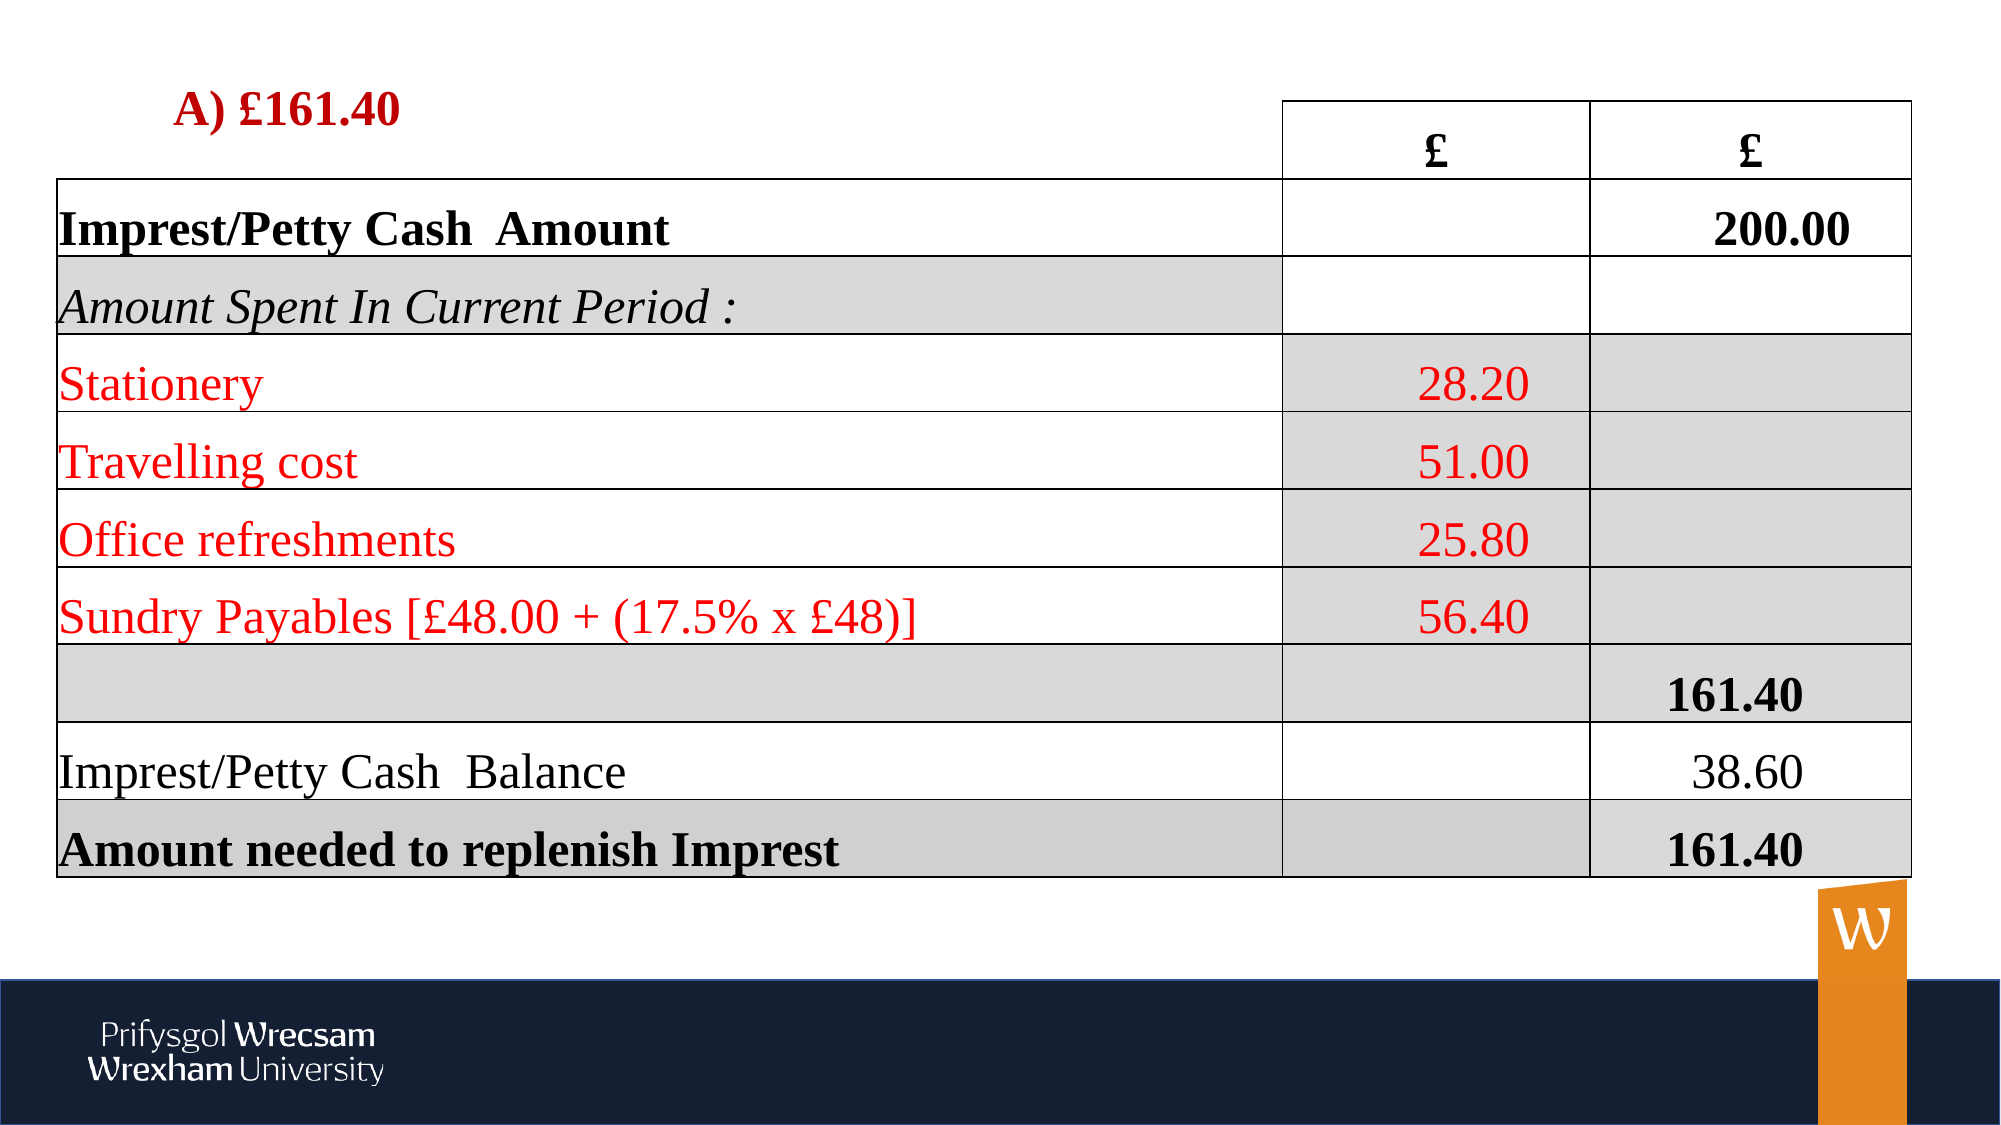

A) £161.40

|  | £ | £ |
| --- | --- | --- |
| Imprest/Petty Cash Amount |  | 200.00 |
| Amount Spent In Current Period : |  |  |
| Stationery | 28.20 |  |
| Travelling cost | 51.00 |  |
| Office refreshments | 25.80 |  |
| Sundry Payables [£48.00 + (17.5% x £48)] | 56.40 |  |
|  |  | 161.40 |
| Imprest/Petty Cash Balance |  | 38.60 |
| Amount needed to replenish Imprest |  | 161.40 |